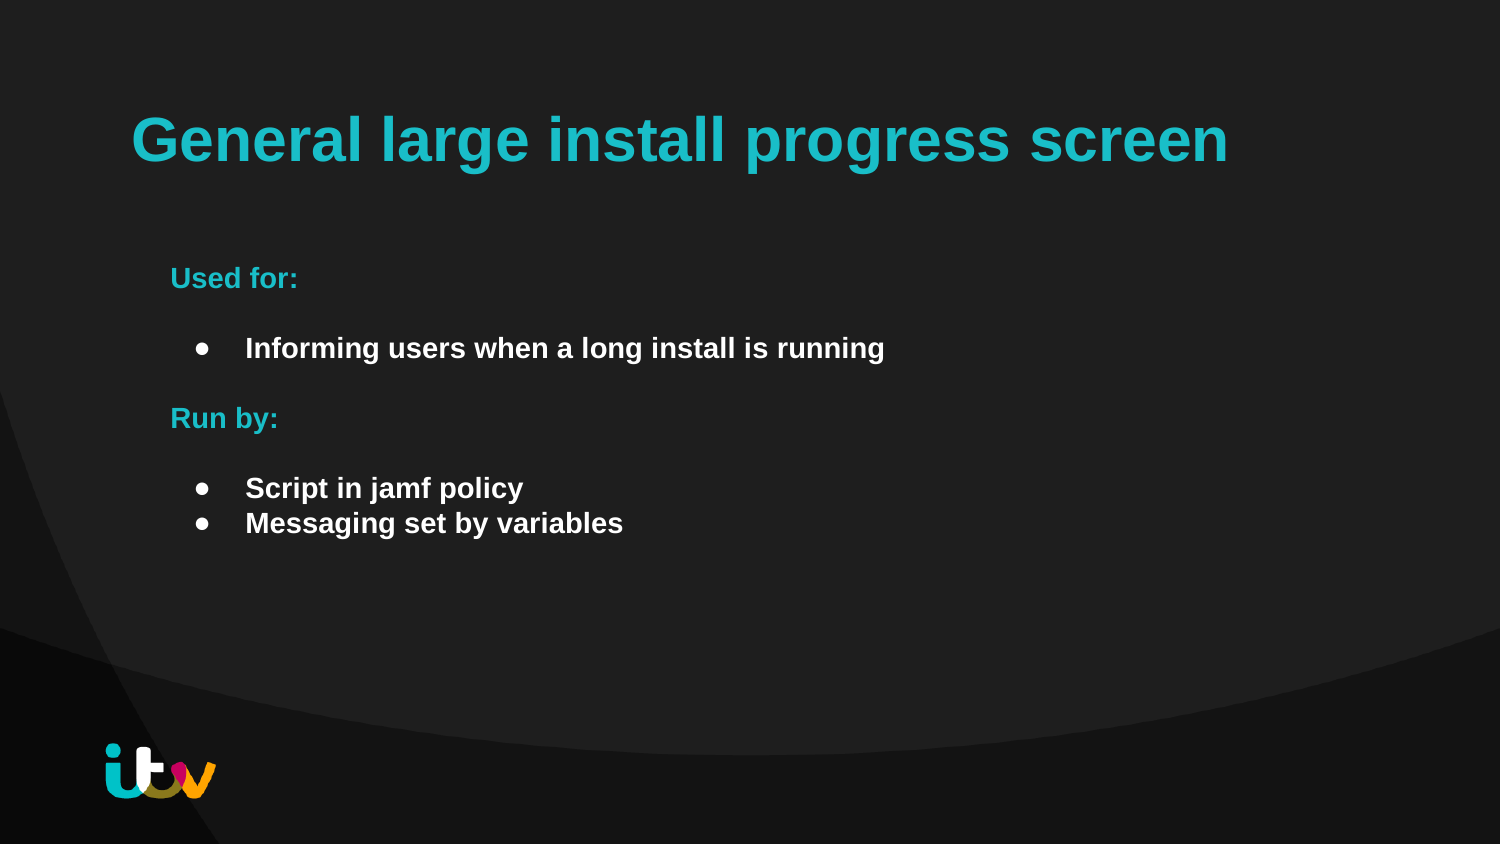

General large install progress screen
Used for:

Informing users when a long install is running

Run by:

Script in jamf policy
Messaging set by variables